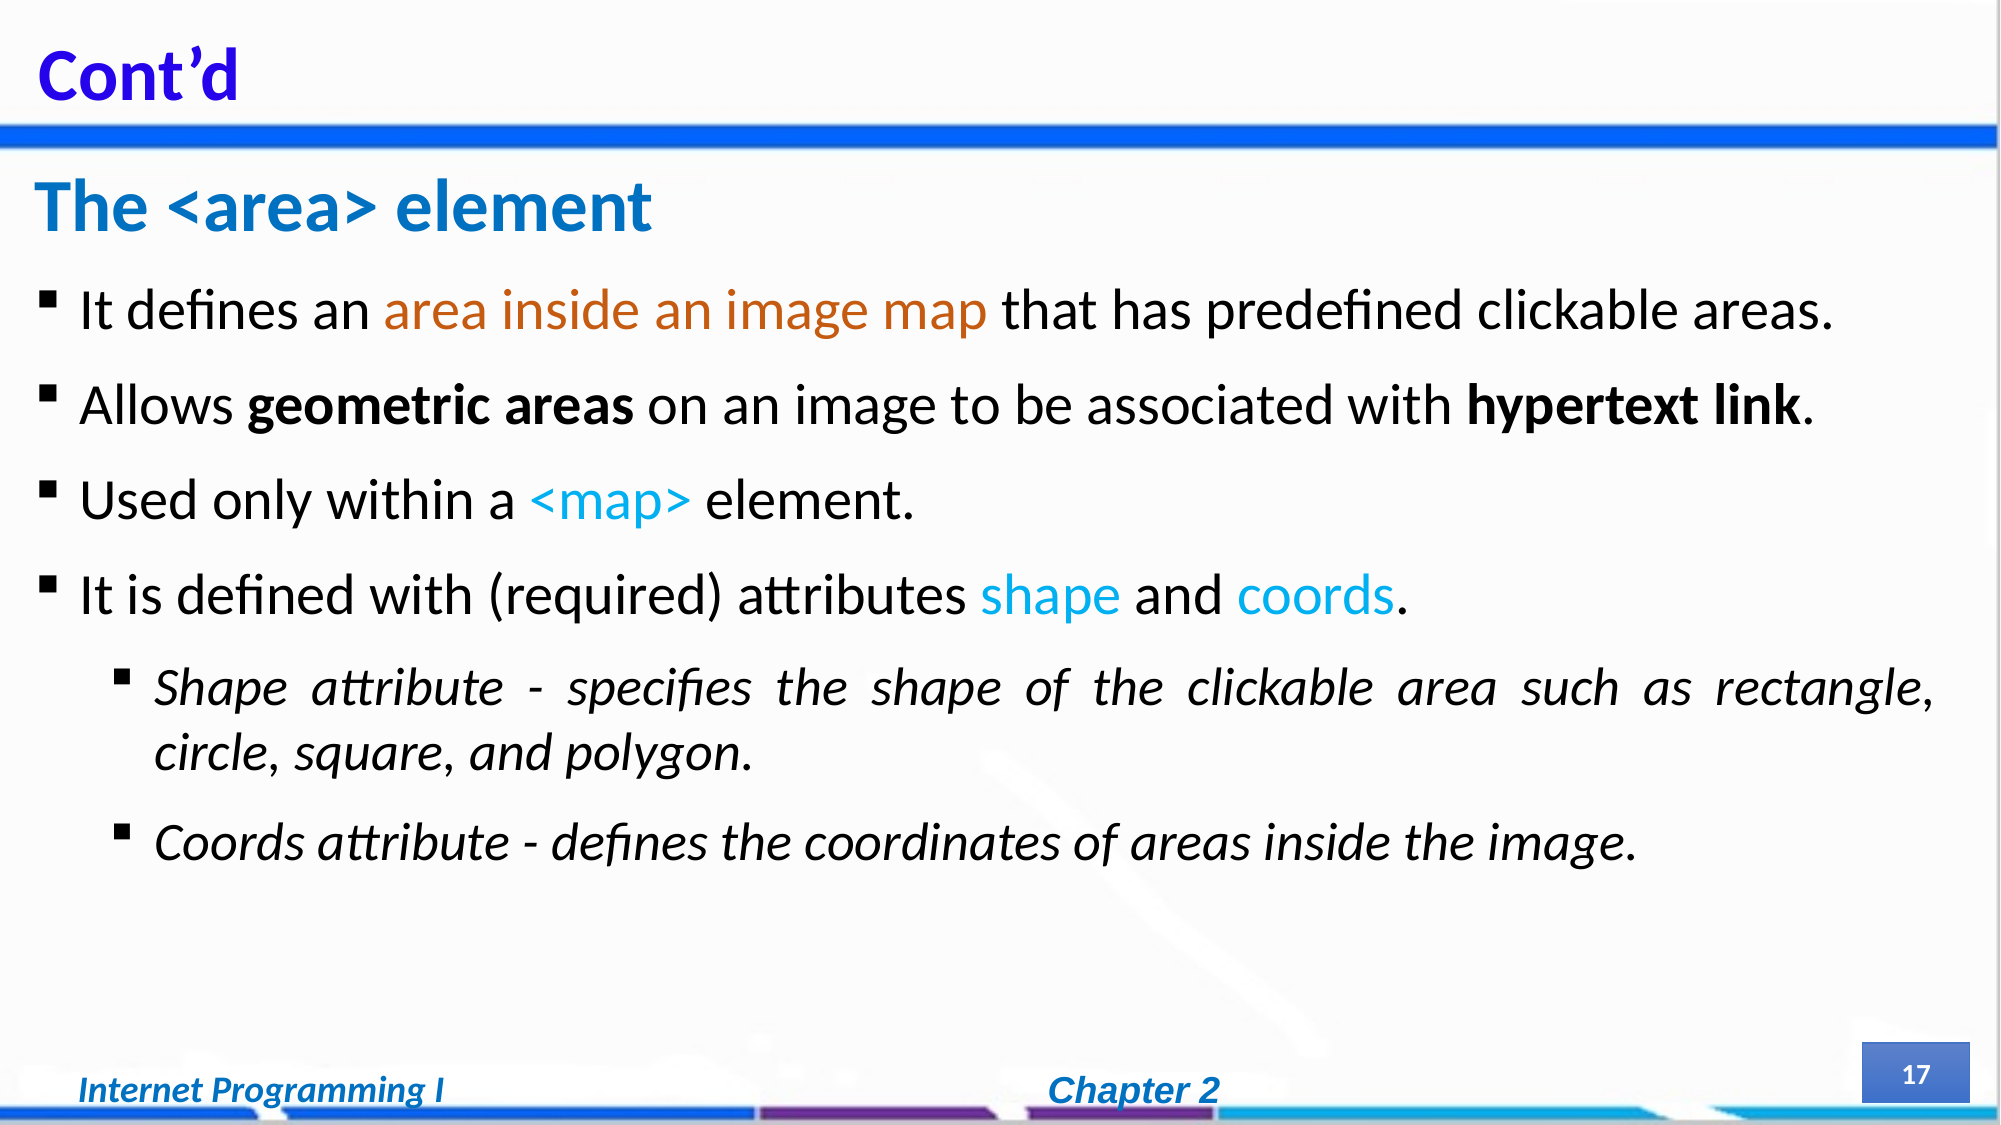

# Cont’d
The <area> element
It defines an area inside an image map that has predefined clickable areas.
Allows geometric areas on an image to be associated with hypertext link.
Used only within a <map> element.
It is defined with (required) attributes shape and coords.
Shape attribute - specifies the shape of the clickable area such as rectangle, circle, square, and polygon.
Coords attribute - defines the coordinates of areas inside the image.
17
Internet Programming I
Chapter 2